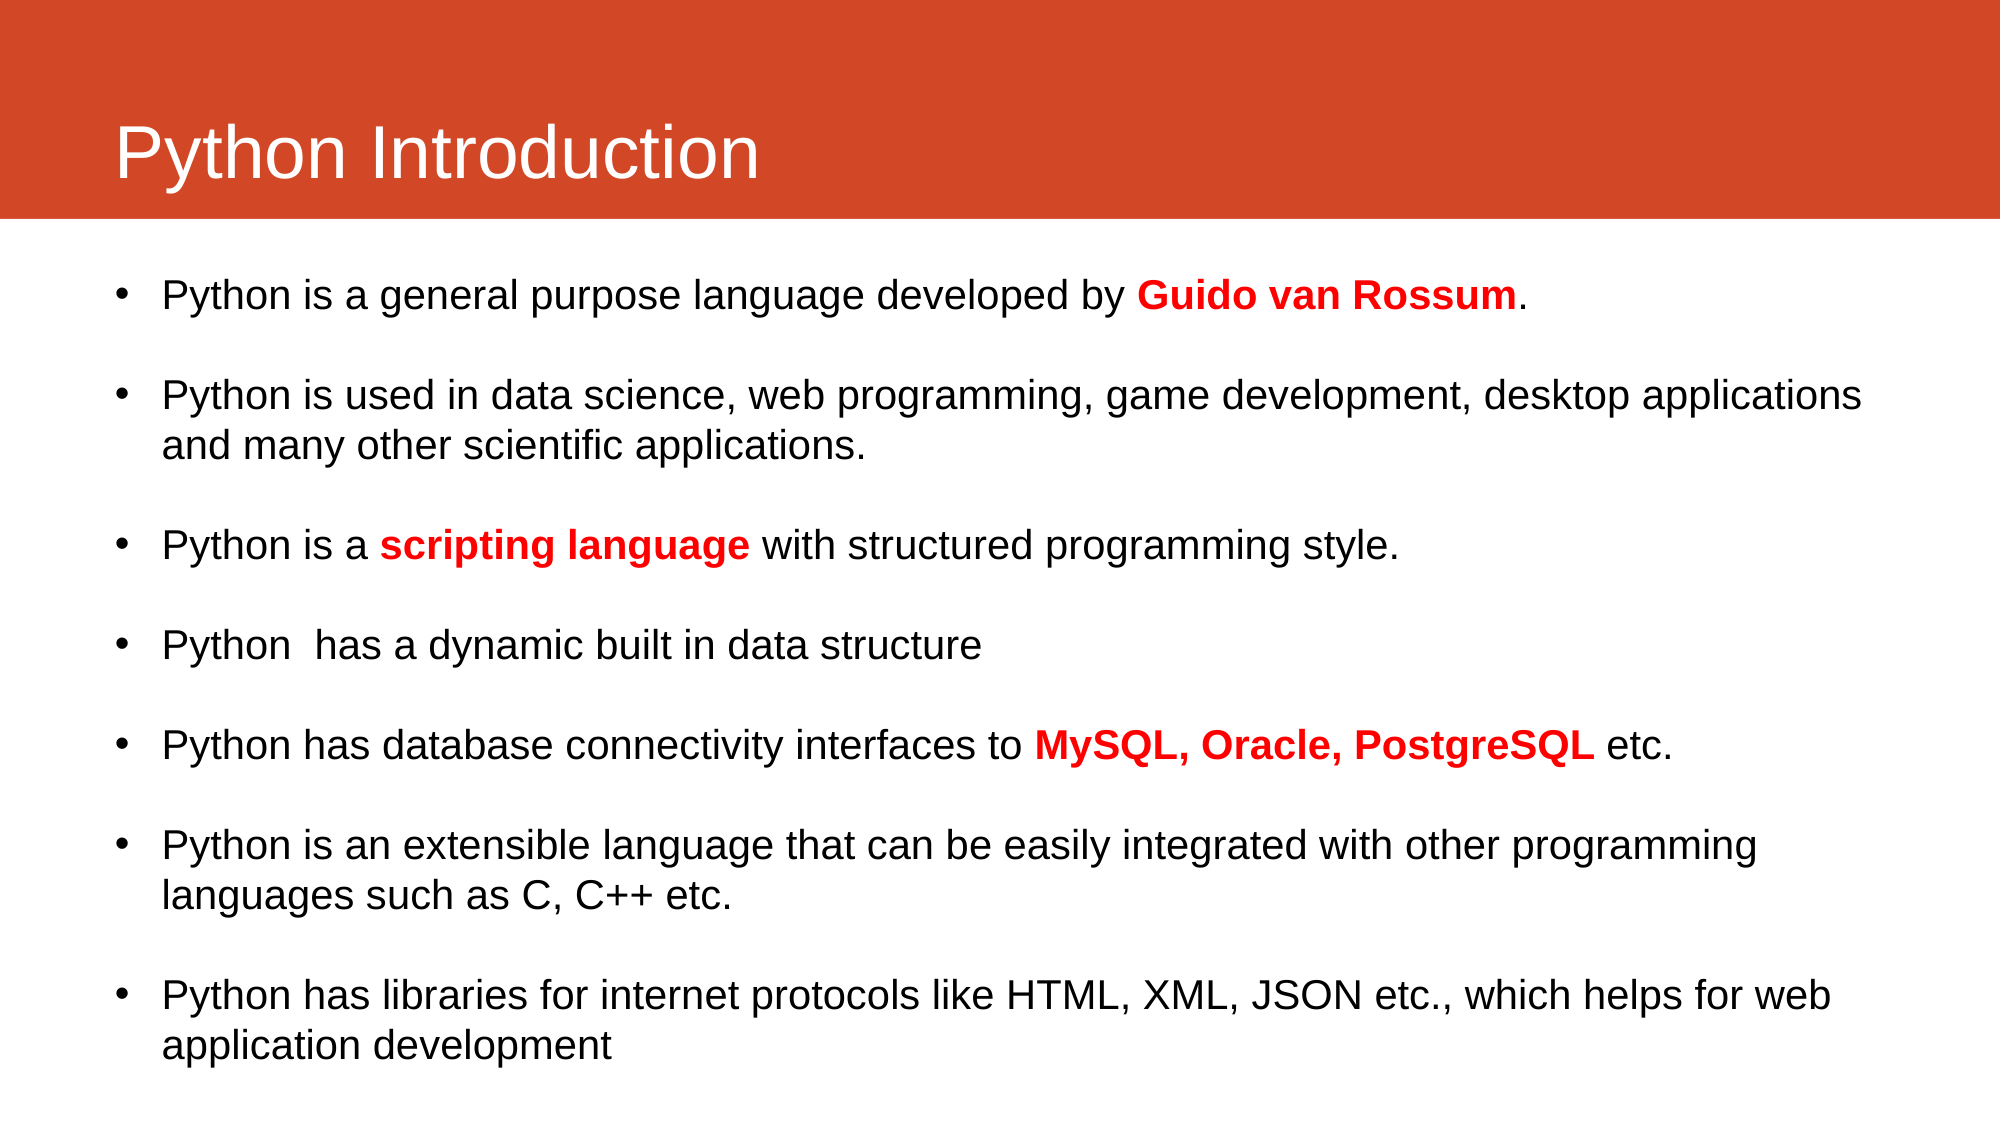

# Python Introduction
Python is a general purpose language developed by Guido van Rossum.

Python is used in data science, web programming, game development, desktop applications and many other scientific applications.

Python is a scripting language with structured programming style.

Python  has a dynamic built in data structure

Python has database connectivity interfaces to MySQL, Oracle, PostgreSQL etc.

Python is an extensible language that can be easily integrated with other programming languages such as C, C++ etc.

Python has libraries for internet protocols like HTML, XML, JSON etc., which helps for web application development